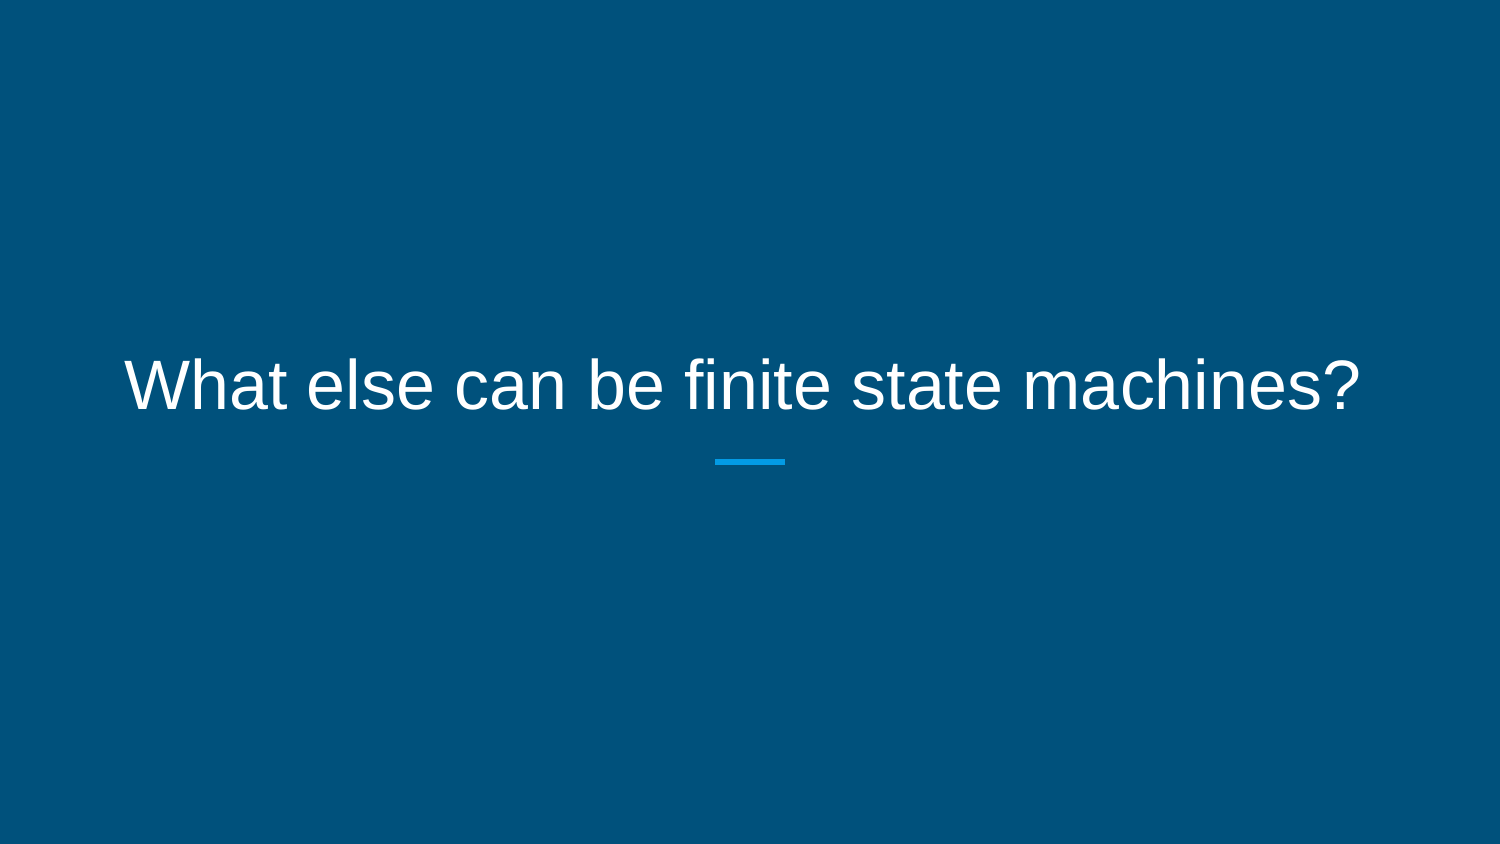

# What else can be finite state machines?